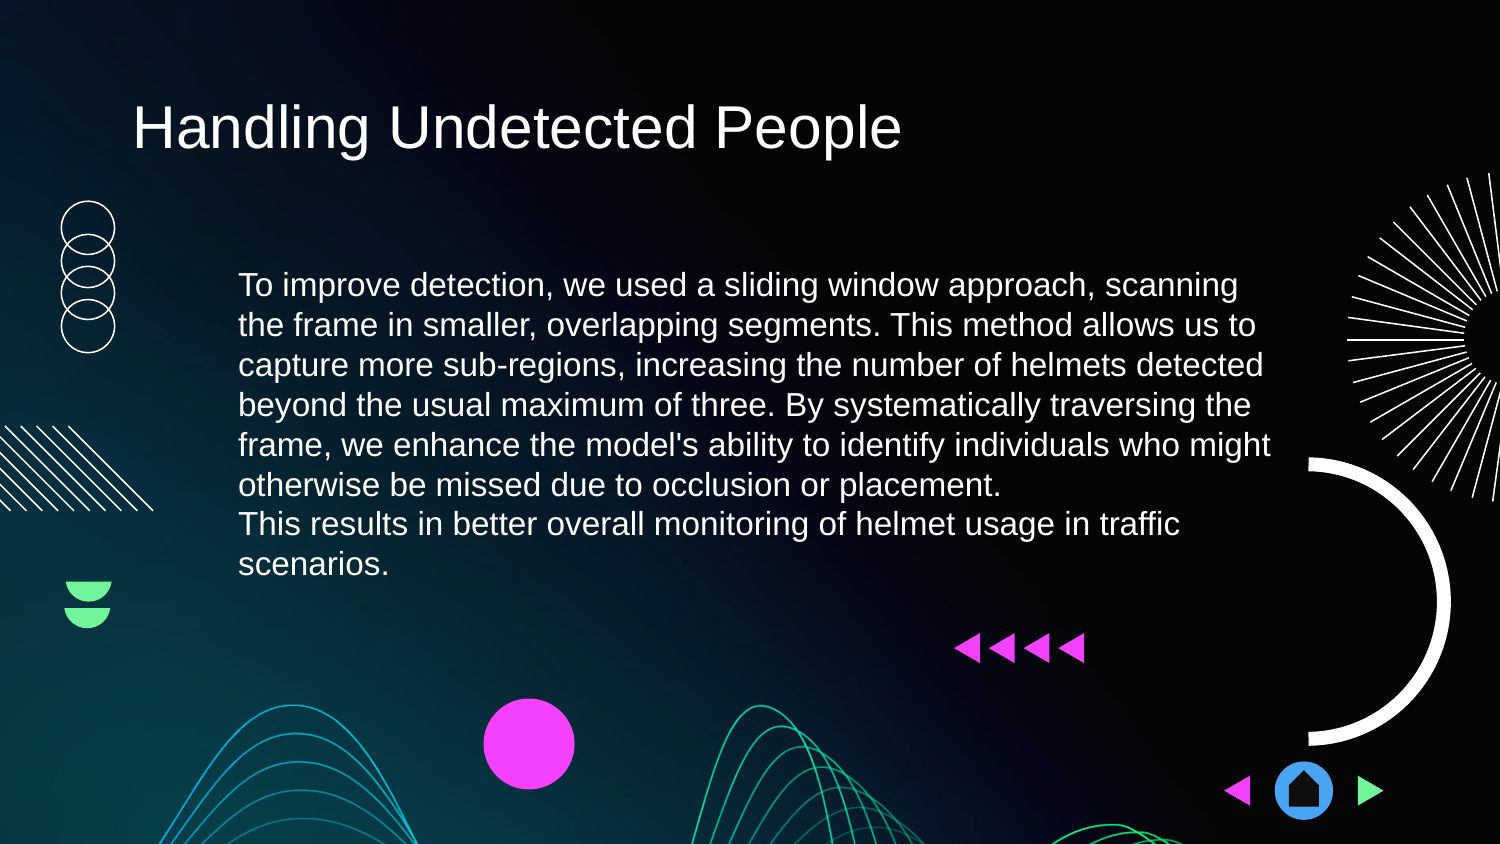

# Handling Undetected People
To improve detection, we used a sliding window approach, scanning the frame in smaller, overlapping segments. This method allows us to capture more sub-regions, increasing the number of helmets detected beyond the usual maximum of three. By systematically traversing the frame, we enhance the model's ability to identify individuals who might otherwise be missed due to occlusion or placement.
This results in better overall monitoring of helmet usage in traffic scenarios.